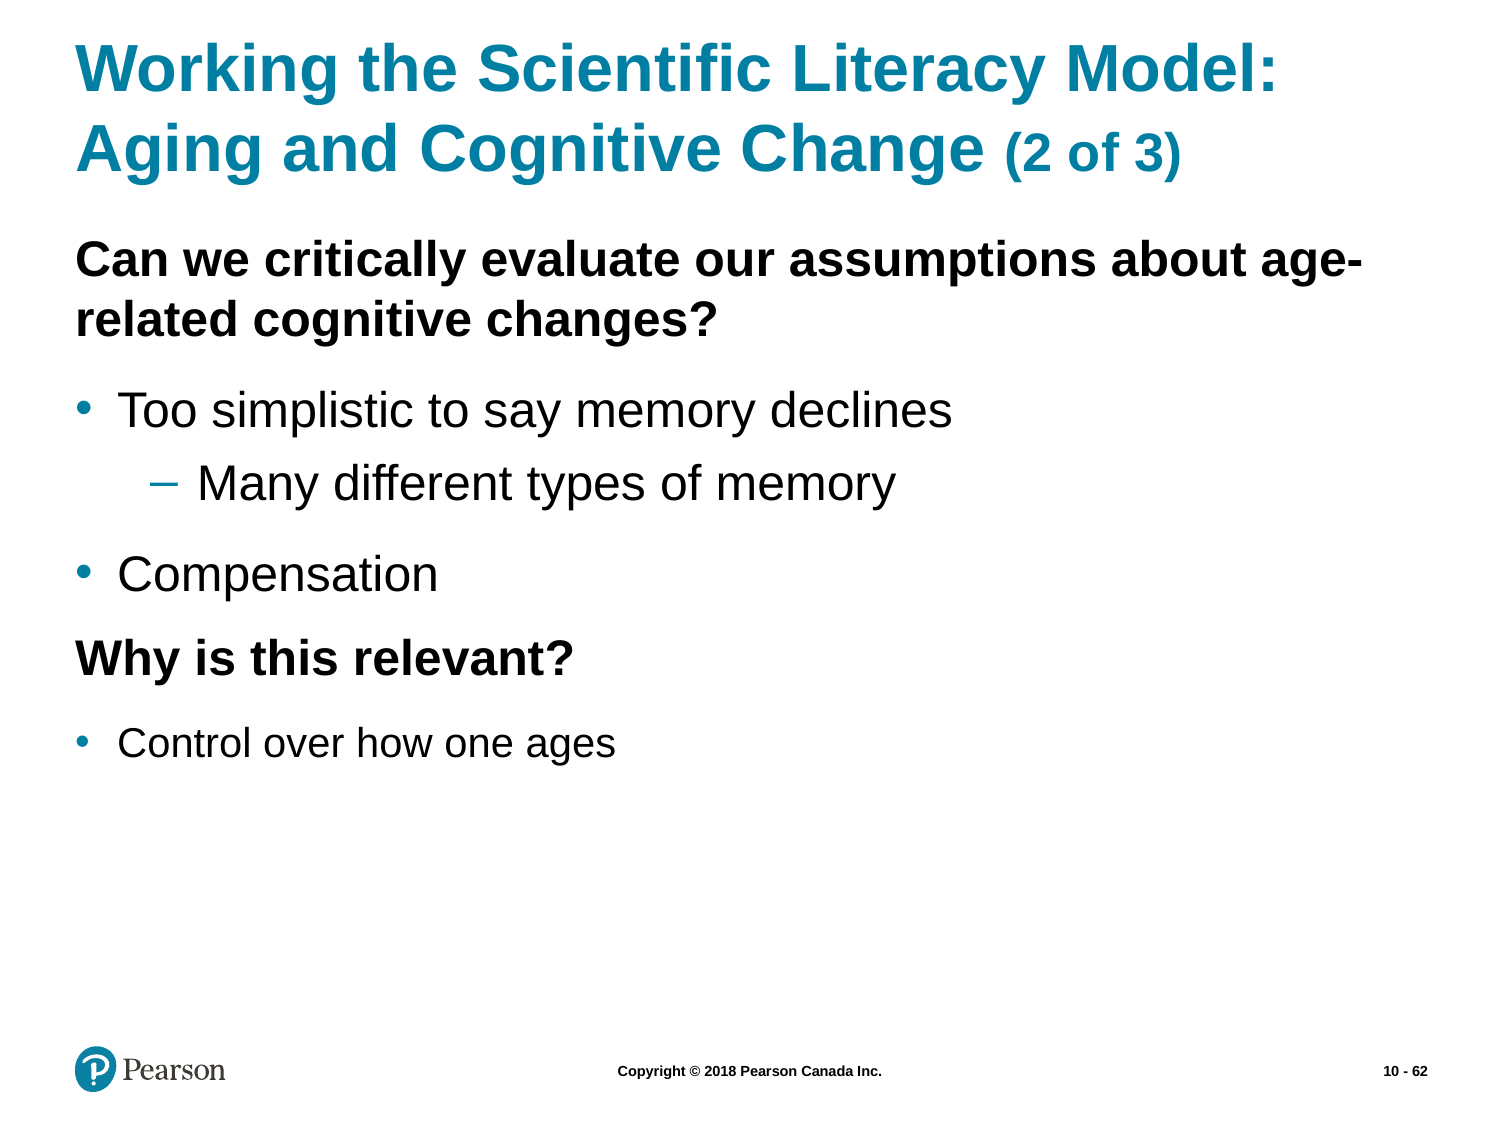

# Working the Scientific Literacy Model: Aging and Cognitive Change (2 of 3)
Can we critically evaluate our assumptions about age-related cognitive changes?
Too simplistic to say memory declines
Many different types of memory
Compensation
Why is this relevant?
Control over how one ages